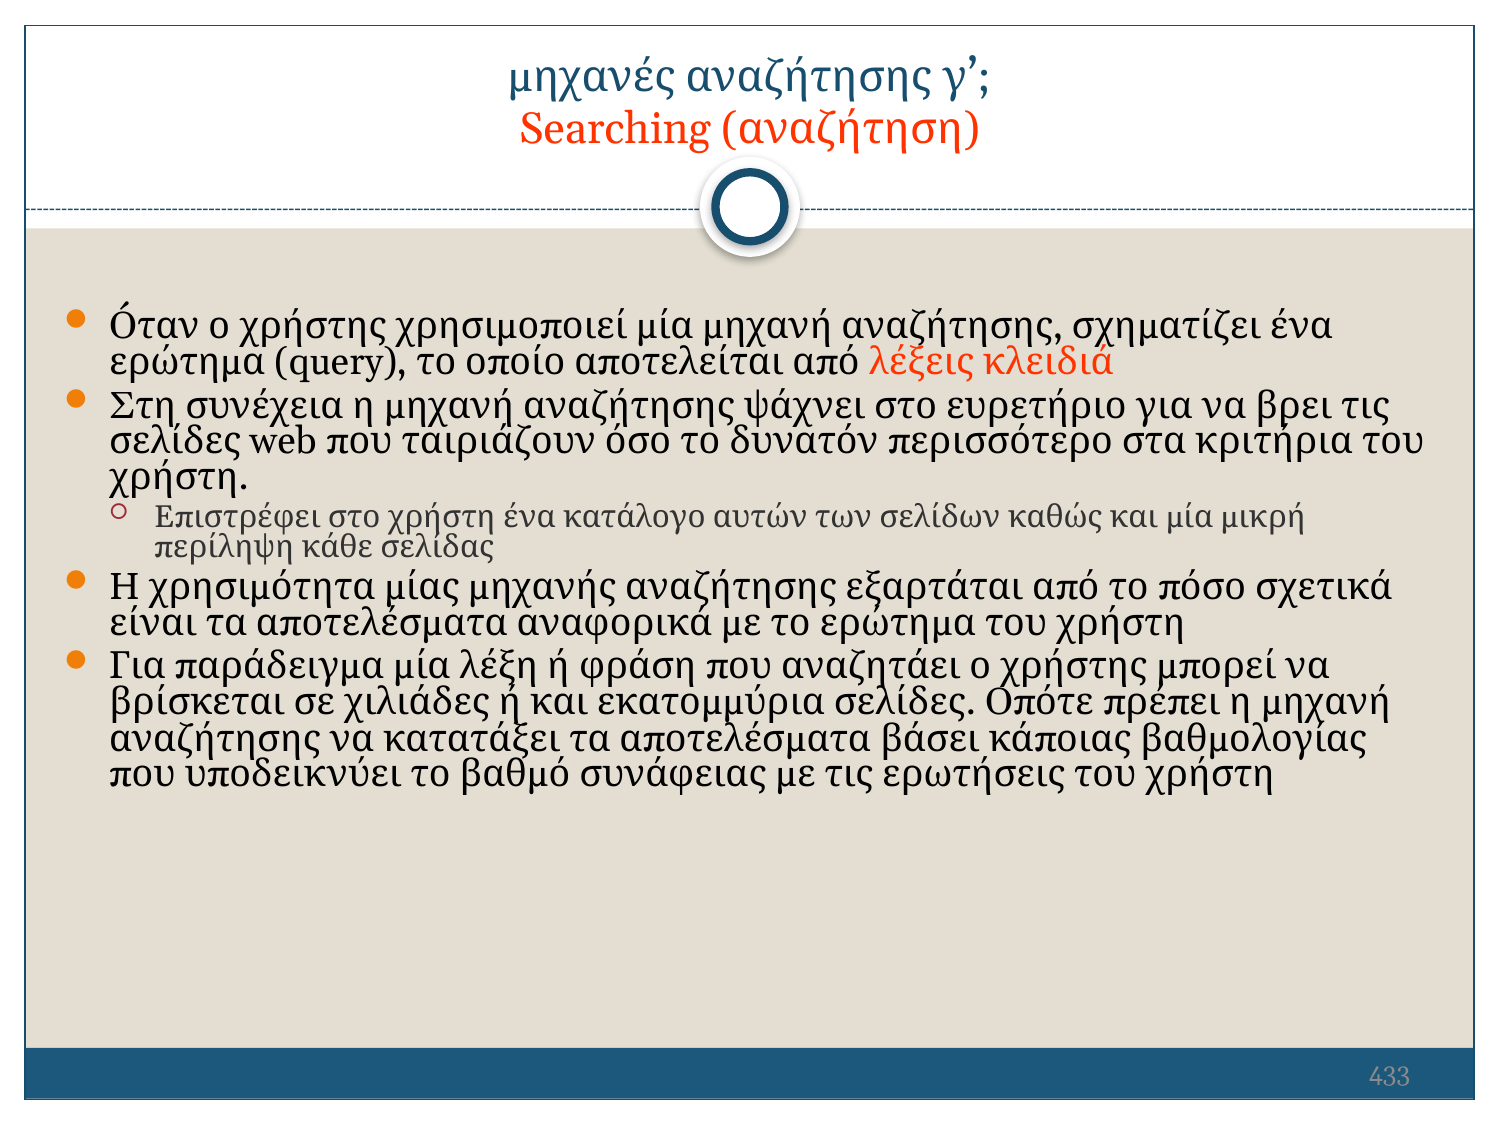

μηχανές αναζήτησης γ’;
Searching (αναζήτηση)

Όταν ο χρήστης χρησιμοποιεί μία μηχανή αναζήτησης, σχηματίζει ένα ερώτημα (query), το οποίο αποτελείται από λέξεις κλειδιά
Στη συνέχεια η μηχανή αναζήτησης ψάχνει στο ευρετήριο για να βρει τις σελίδες web που ταιριάζουν όσο το δυνατόν περισσότερο στα κριτήρια του χρήστη.
Επιστρέφει στο χρήστη ένα κατάλογο αυτών των σελίδων καθώς και μία μικρή περίληψη κάθε σελίδας
Η χρησιμότητα μίας μηχανής αναζήτησης εξαρτάται από το πόσο σχετικά είναι τα αποτελέσματα αναφορικά με το ερώτημα του χρήστη
Για παράδειγμα μία λέξη ή φράση που αναζητάει ο χρήστης μπορεί να βρίσκεται σε χιλιάδες ή και εκατομμύρια σελίδες. Οπότε πρέπει η μηχανή αναζήτησης να κατατάξει τα αποτελέσματα βάσει κάποιας βαθμολογίας που υποδεικνύει το βαθμό συνάφειας με τις ερωτήσεις του χρήστη

433